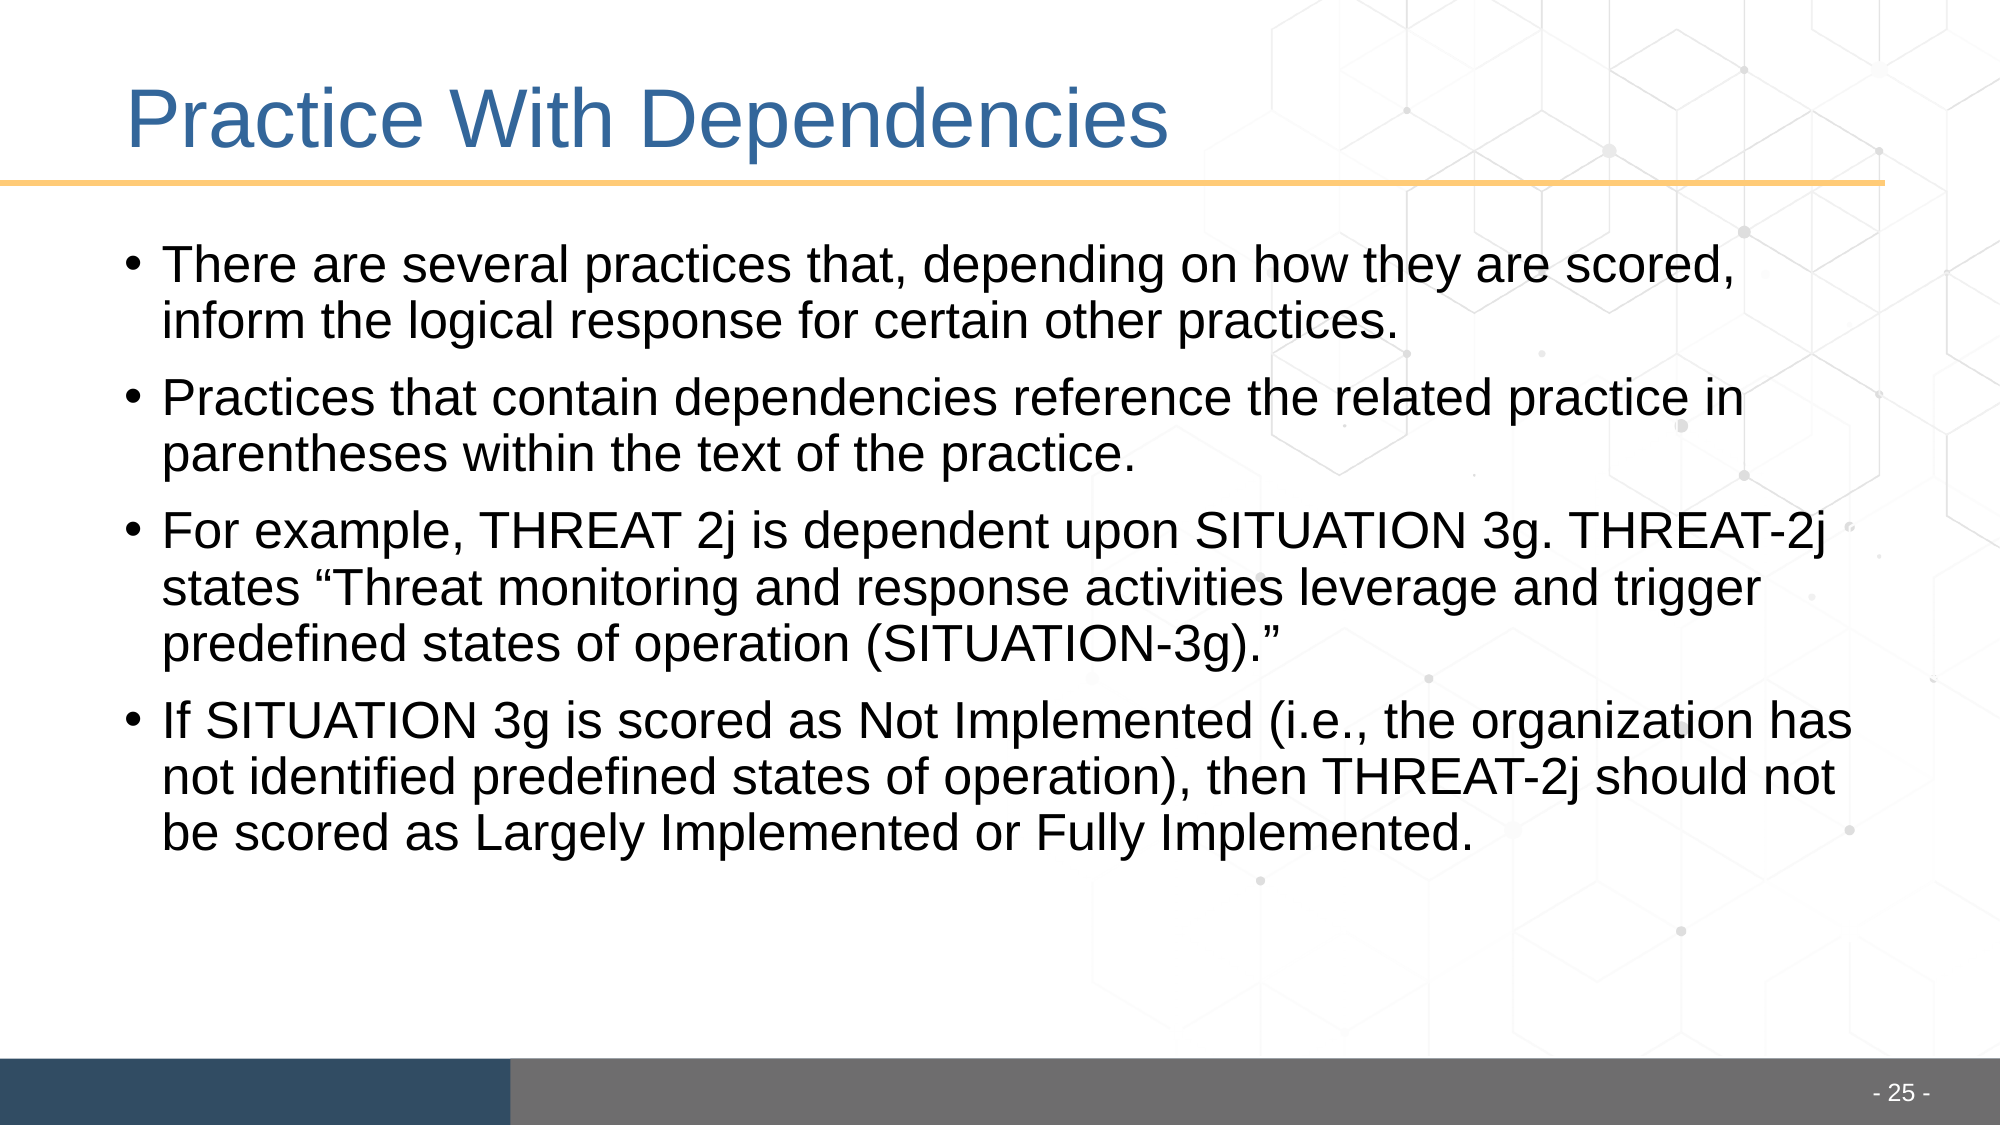

# Practice With Dependencies
There are several practices that, depending on how they are scored, inform the logical response for certain other practices.
Practices that contain dependencies reference the related practice in parentheses within the text of the practice.
For example, THREAT 2j is dependent upon SITUATION 3g. THREAT-2j states “Threat monitoring and response activities leverage and trigger predefined states of operation (SITUATION-3g).”
If SITUATION 3g is scored as Not Implemented (i.e., the organization has not identified predefined states of operation), then THREAT-2j should not be scored as Largely Implemented or Fully Implemented.
- 25 -